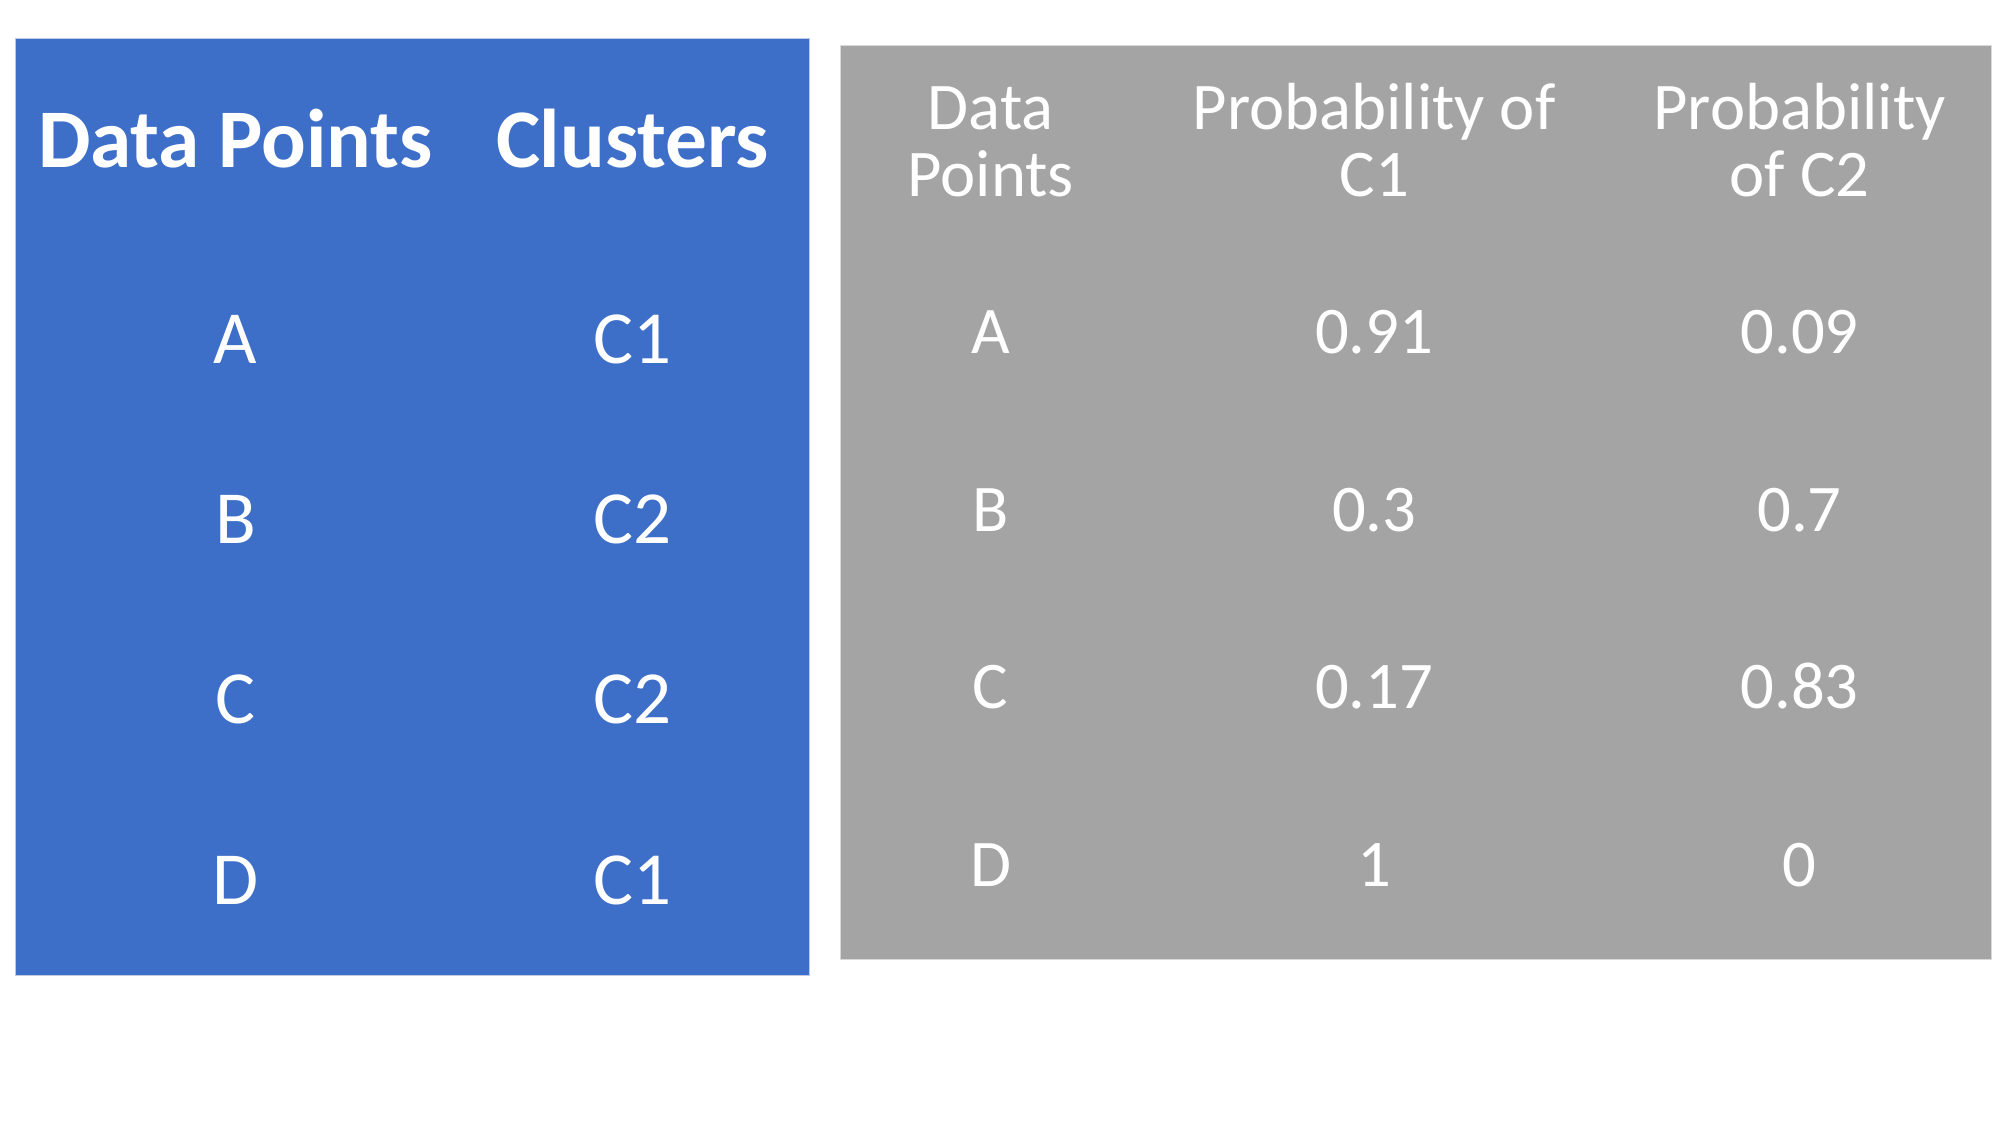

| Data Points | Clusters |
| --- | --- |
| A | C1 |
| B | C2 |
| C | C2 |
| D | C1 |
| Data Points | Probability of C1 | Probability of C2 |
| --- | --- | --- |
| A | 0.91 | 0.09 |
| B | 0.3 | 0.7 |
| C | 0.17 | 0.83 |
| D | 1 | 0 |